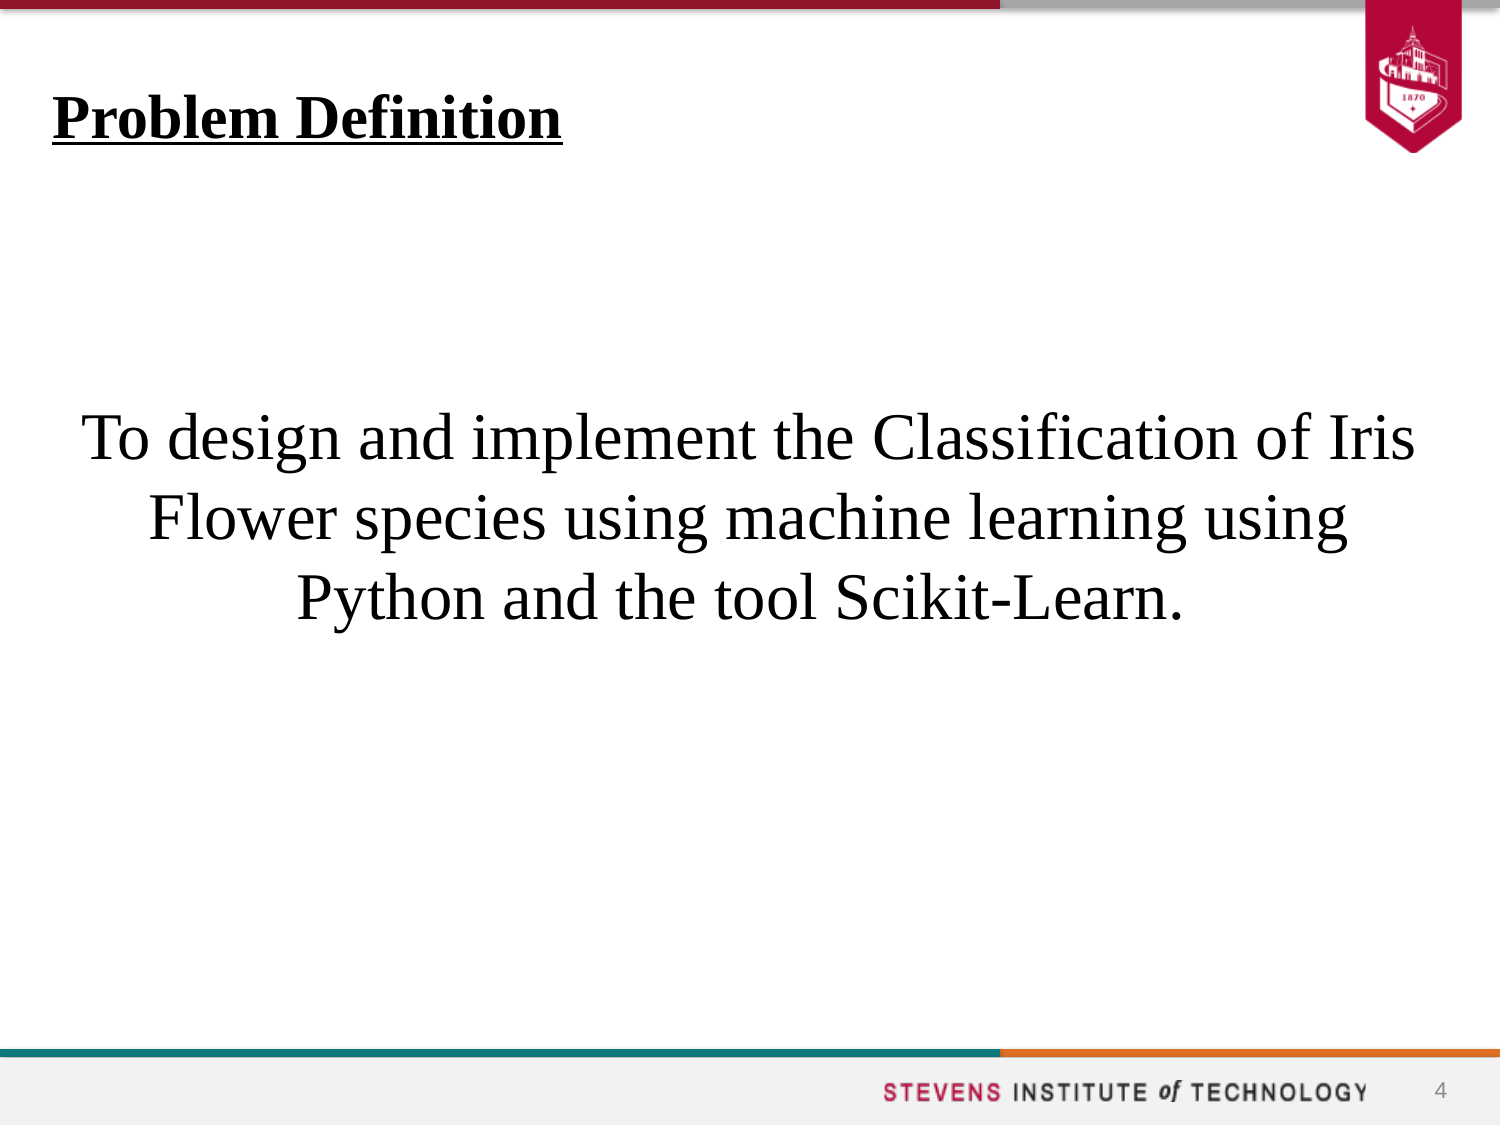

# Problem Definition

To design and implement the Classification of Iris Flower species using machine learning using Python and the tool Scikit-Learn.

4